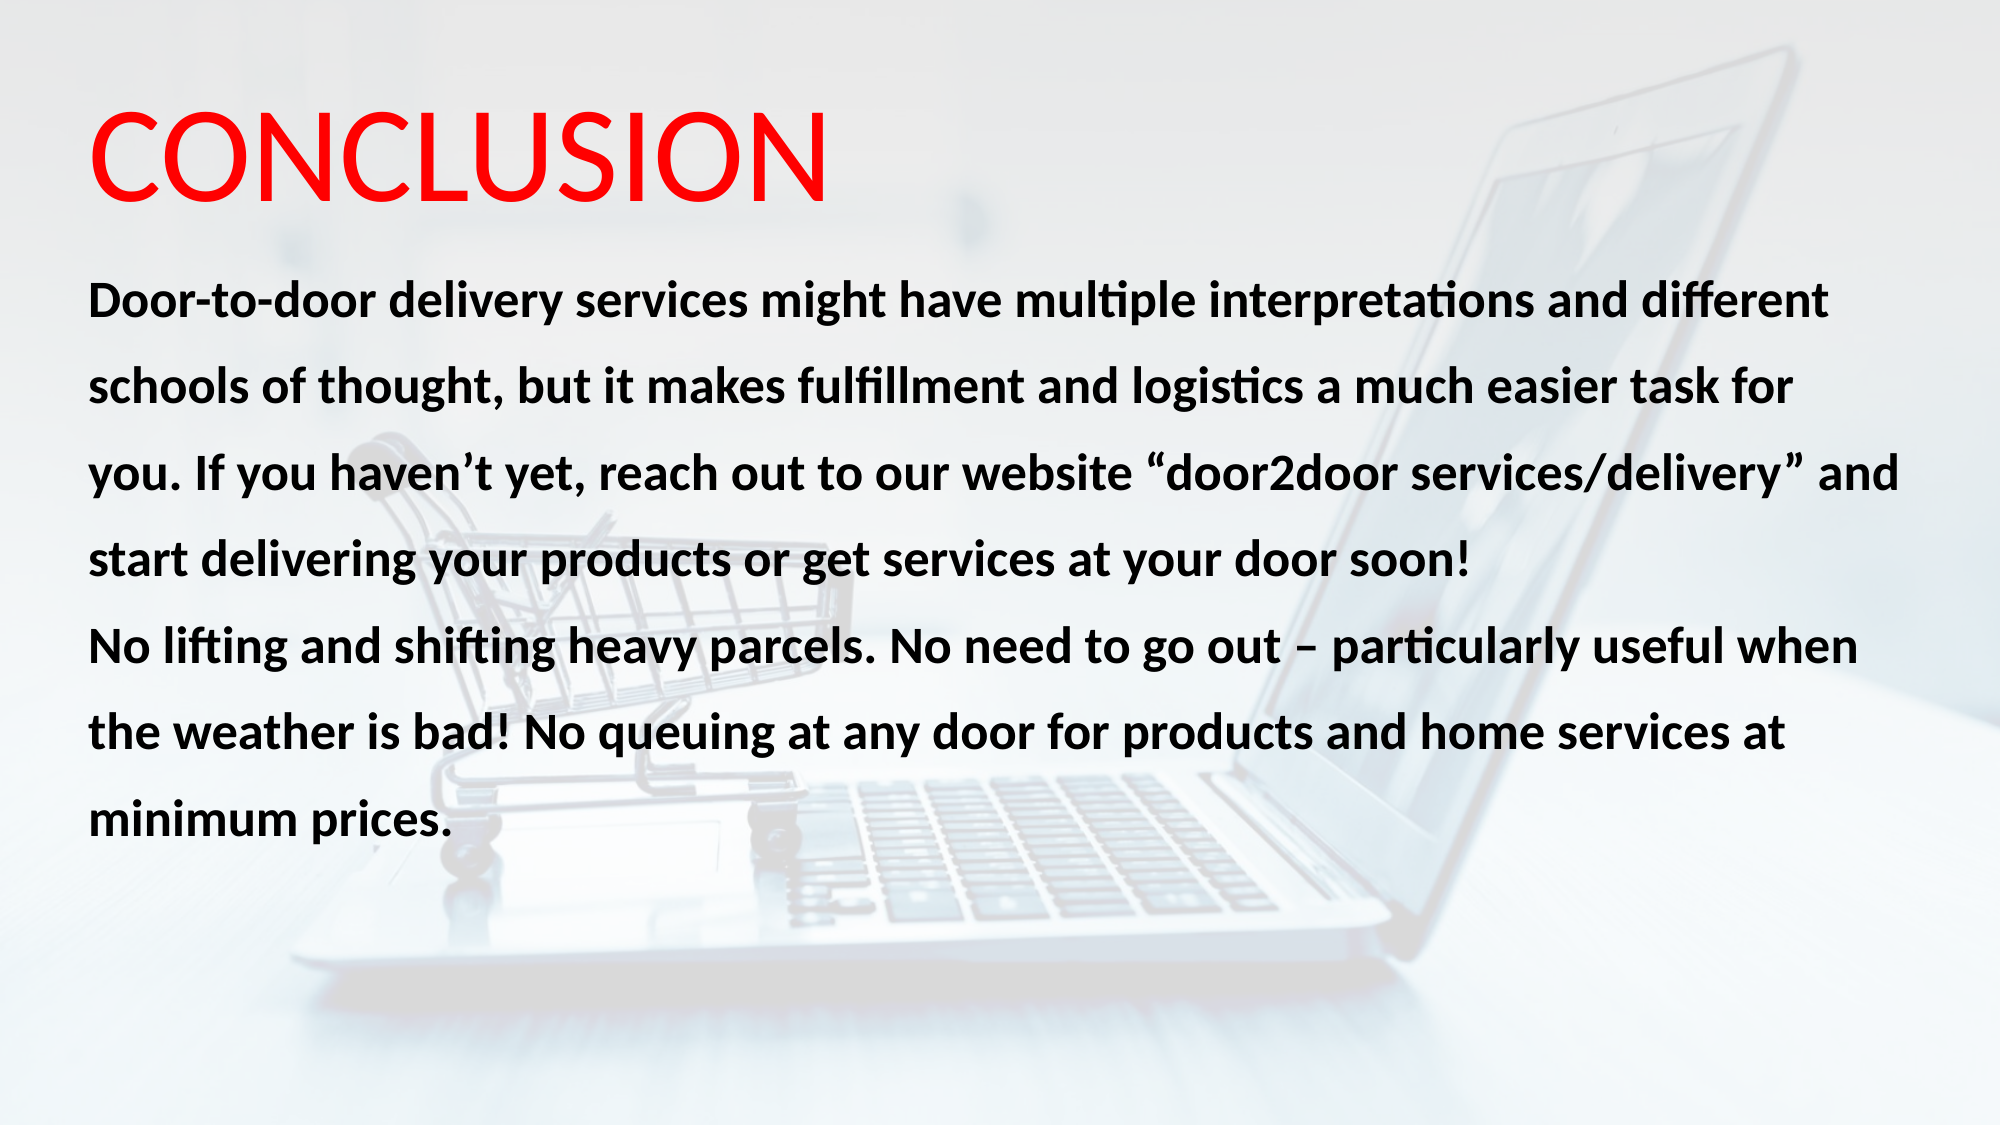

# CONCLUSION
Door-to-door delivery services might have multiple interpretations and different
schools of thought, but it makes fulfillment and logistics a much easier task for
you. If you haven’t yet, reach out to our website “door2door services/delivery” and
start delivering your products or get services at your door soon!
No lifting and shifting heavy parcels. No need to go out – particularly useful when
the weather is bad! No queuing at any door for products and home services at
minimum prices.